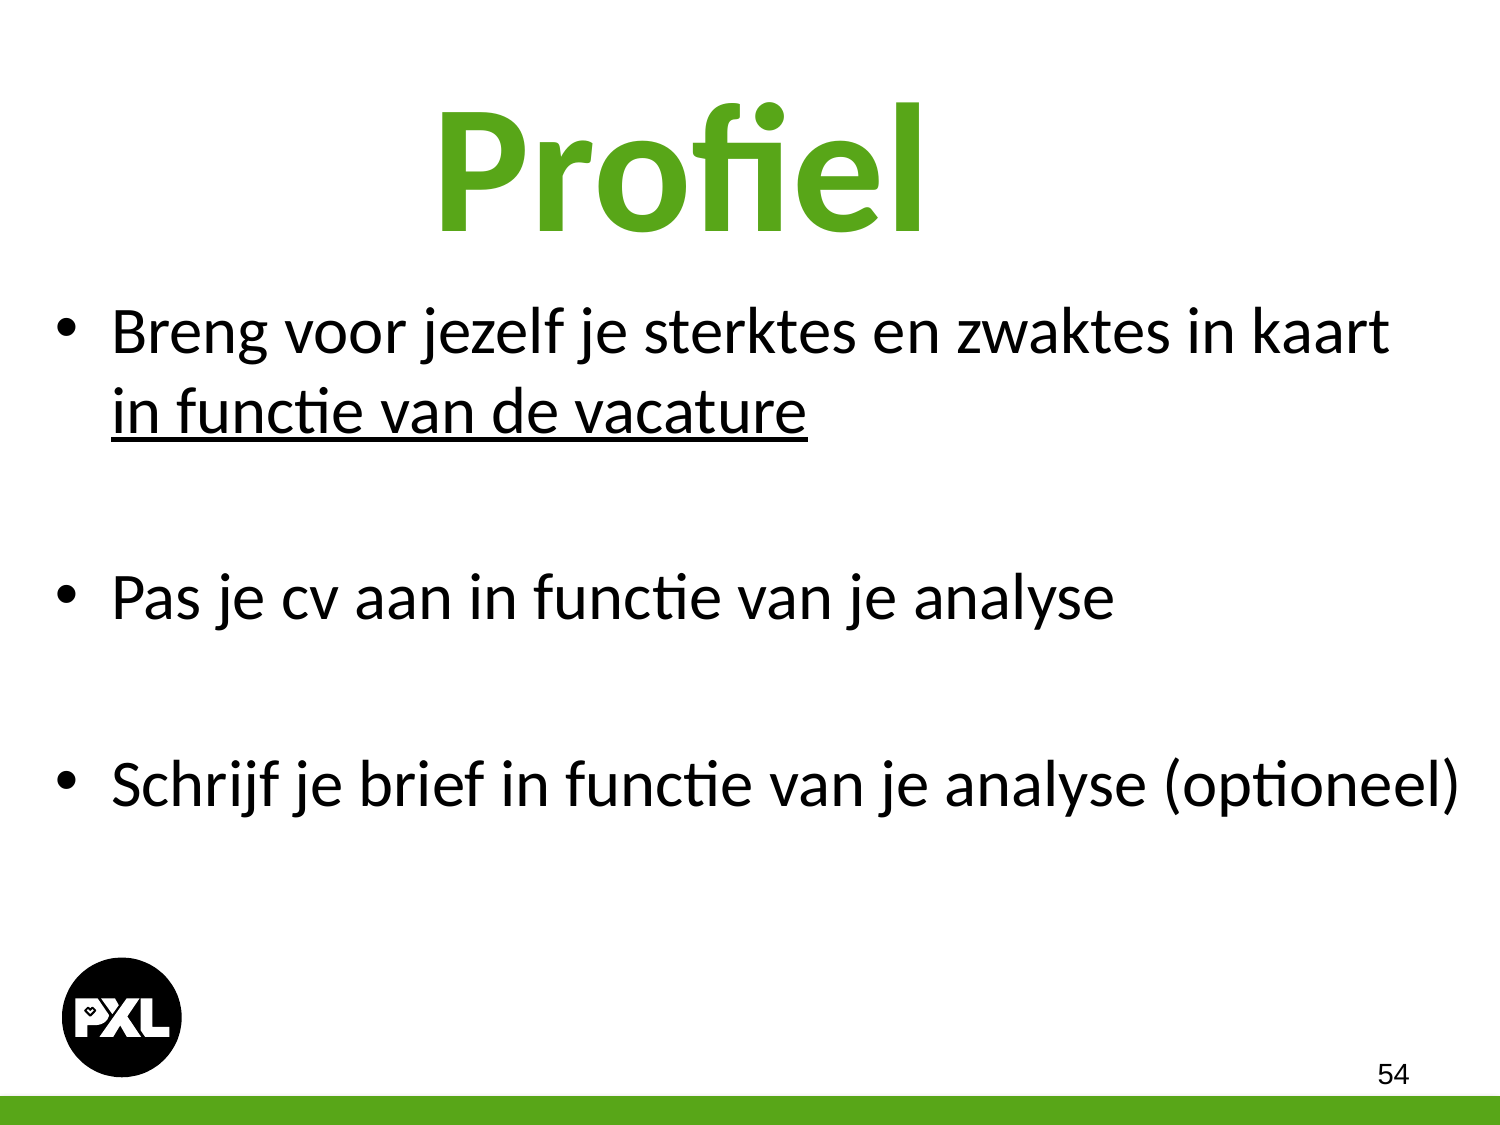

# Profiel
Breng voor jezelf je sterktes en zwaktes in kaart   in functie van de vacature

Pas je cv aan in functie van je analyse

Schrijf je brief in functie van je analyse (optioneel)

54